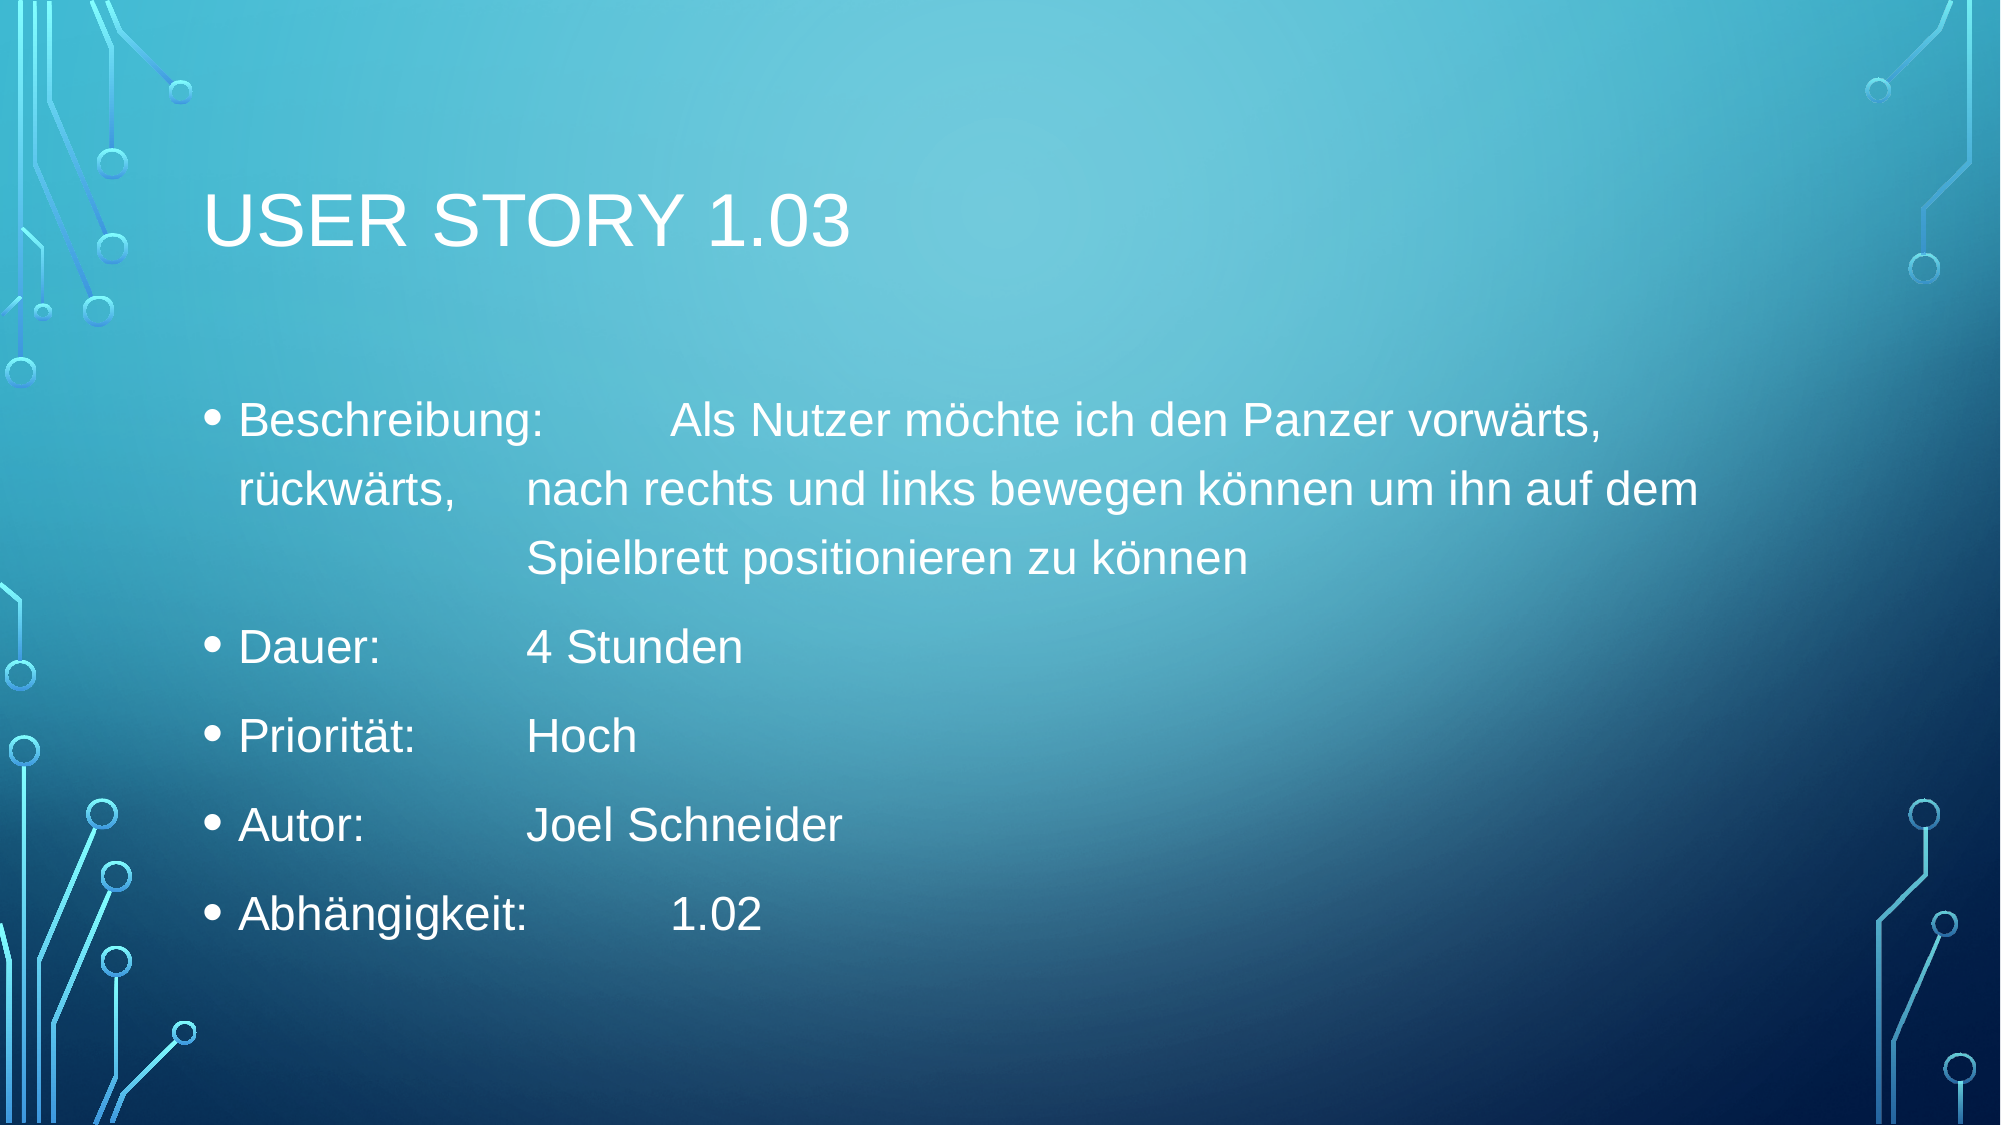

# User Story 1.03
Beschreibung: 	Als Nutzer möchte ich den Panzer vorwärts, rückwärts, 			nach rechts und links bewegen können um ihn auf dem 			Spielbrett positionieren zu können
Dauer: 		4 Stunden
Priorität: 		Hoch
Autor: 		Joel Schneider
Abhängigkeit:	1.02